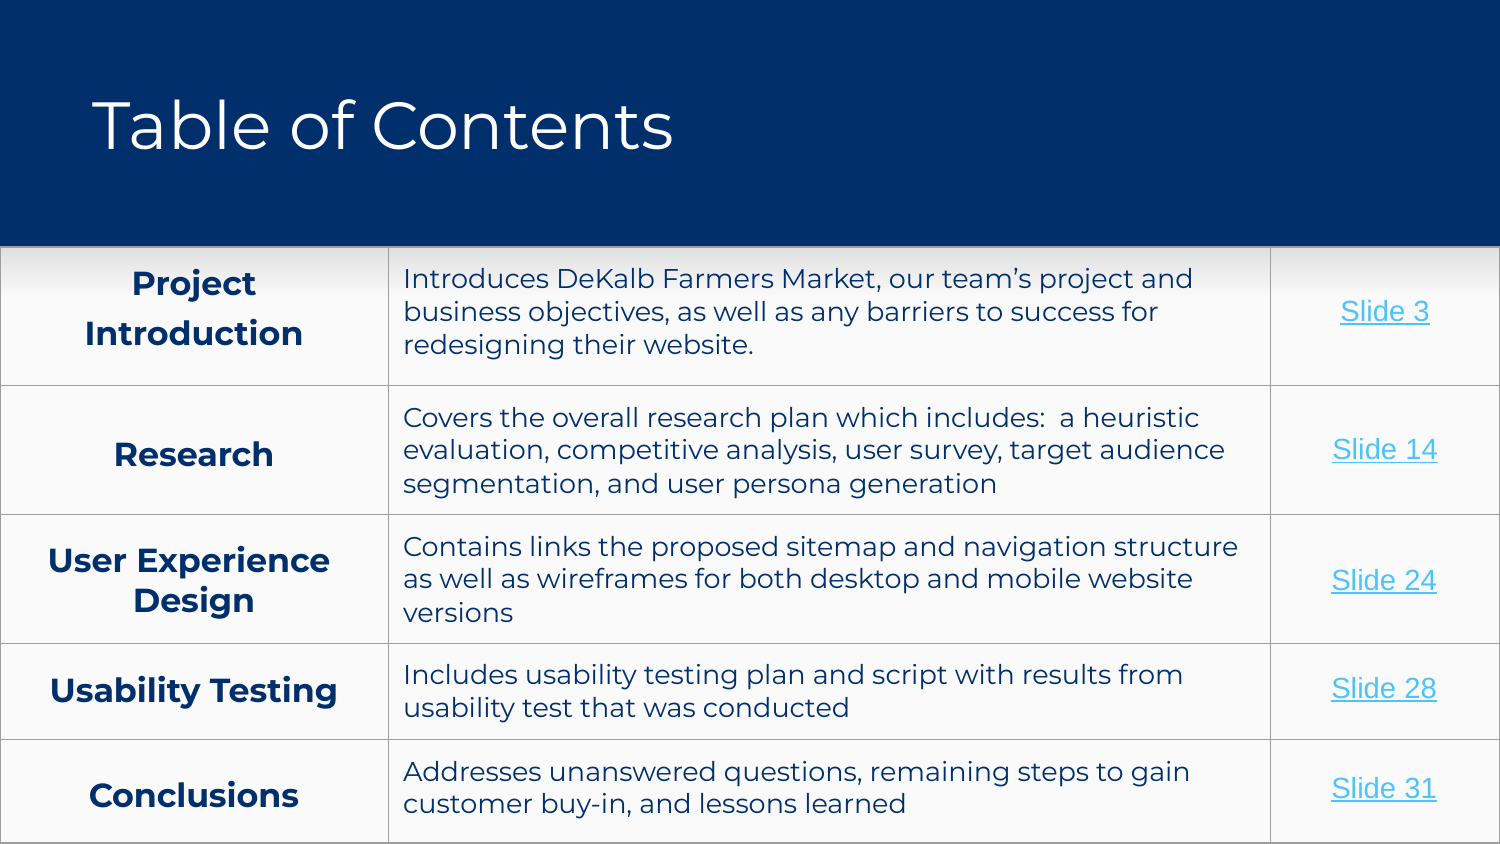

# Table of Contents
Project
Introduction

|  | Introduces DeKalb Farmers Market, our team’s project and business objectives, as well as any barriers to success for redesigning their website. | Slide 3 |
| --- | --- | --- |
|  | Covers the overall research plan which includes: a heuristic evaluation, competitive analysis, user survey, target audience segmentation, and user persona generation | Slide 14 |
|  | Contains links the proposed sitemap and navigation structure as well as wireframes for both desktop and mobile website versions |  |
|  | Includes usability testing plan and script with results from usability test that was conducted |  |
|  | Addresses unanswered questions, remaining steps to gain customer buy-in, and lessons learned |  |
Research

User Experience
Design

Slide 24

Usability Testing

Slide 28

Slide 31

Conclusions